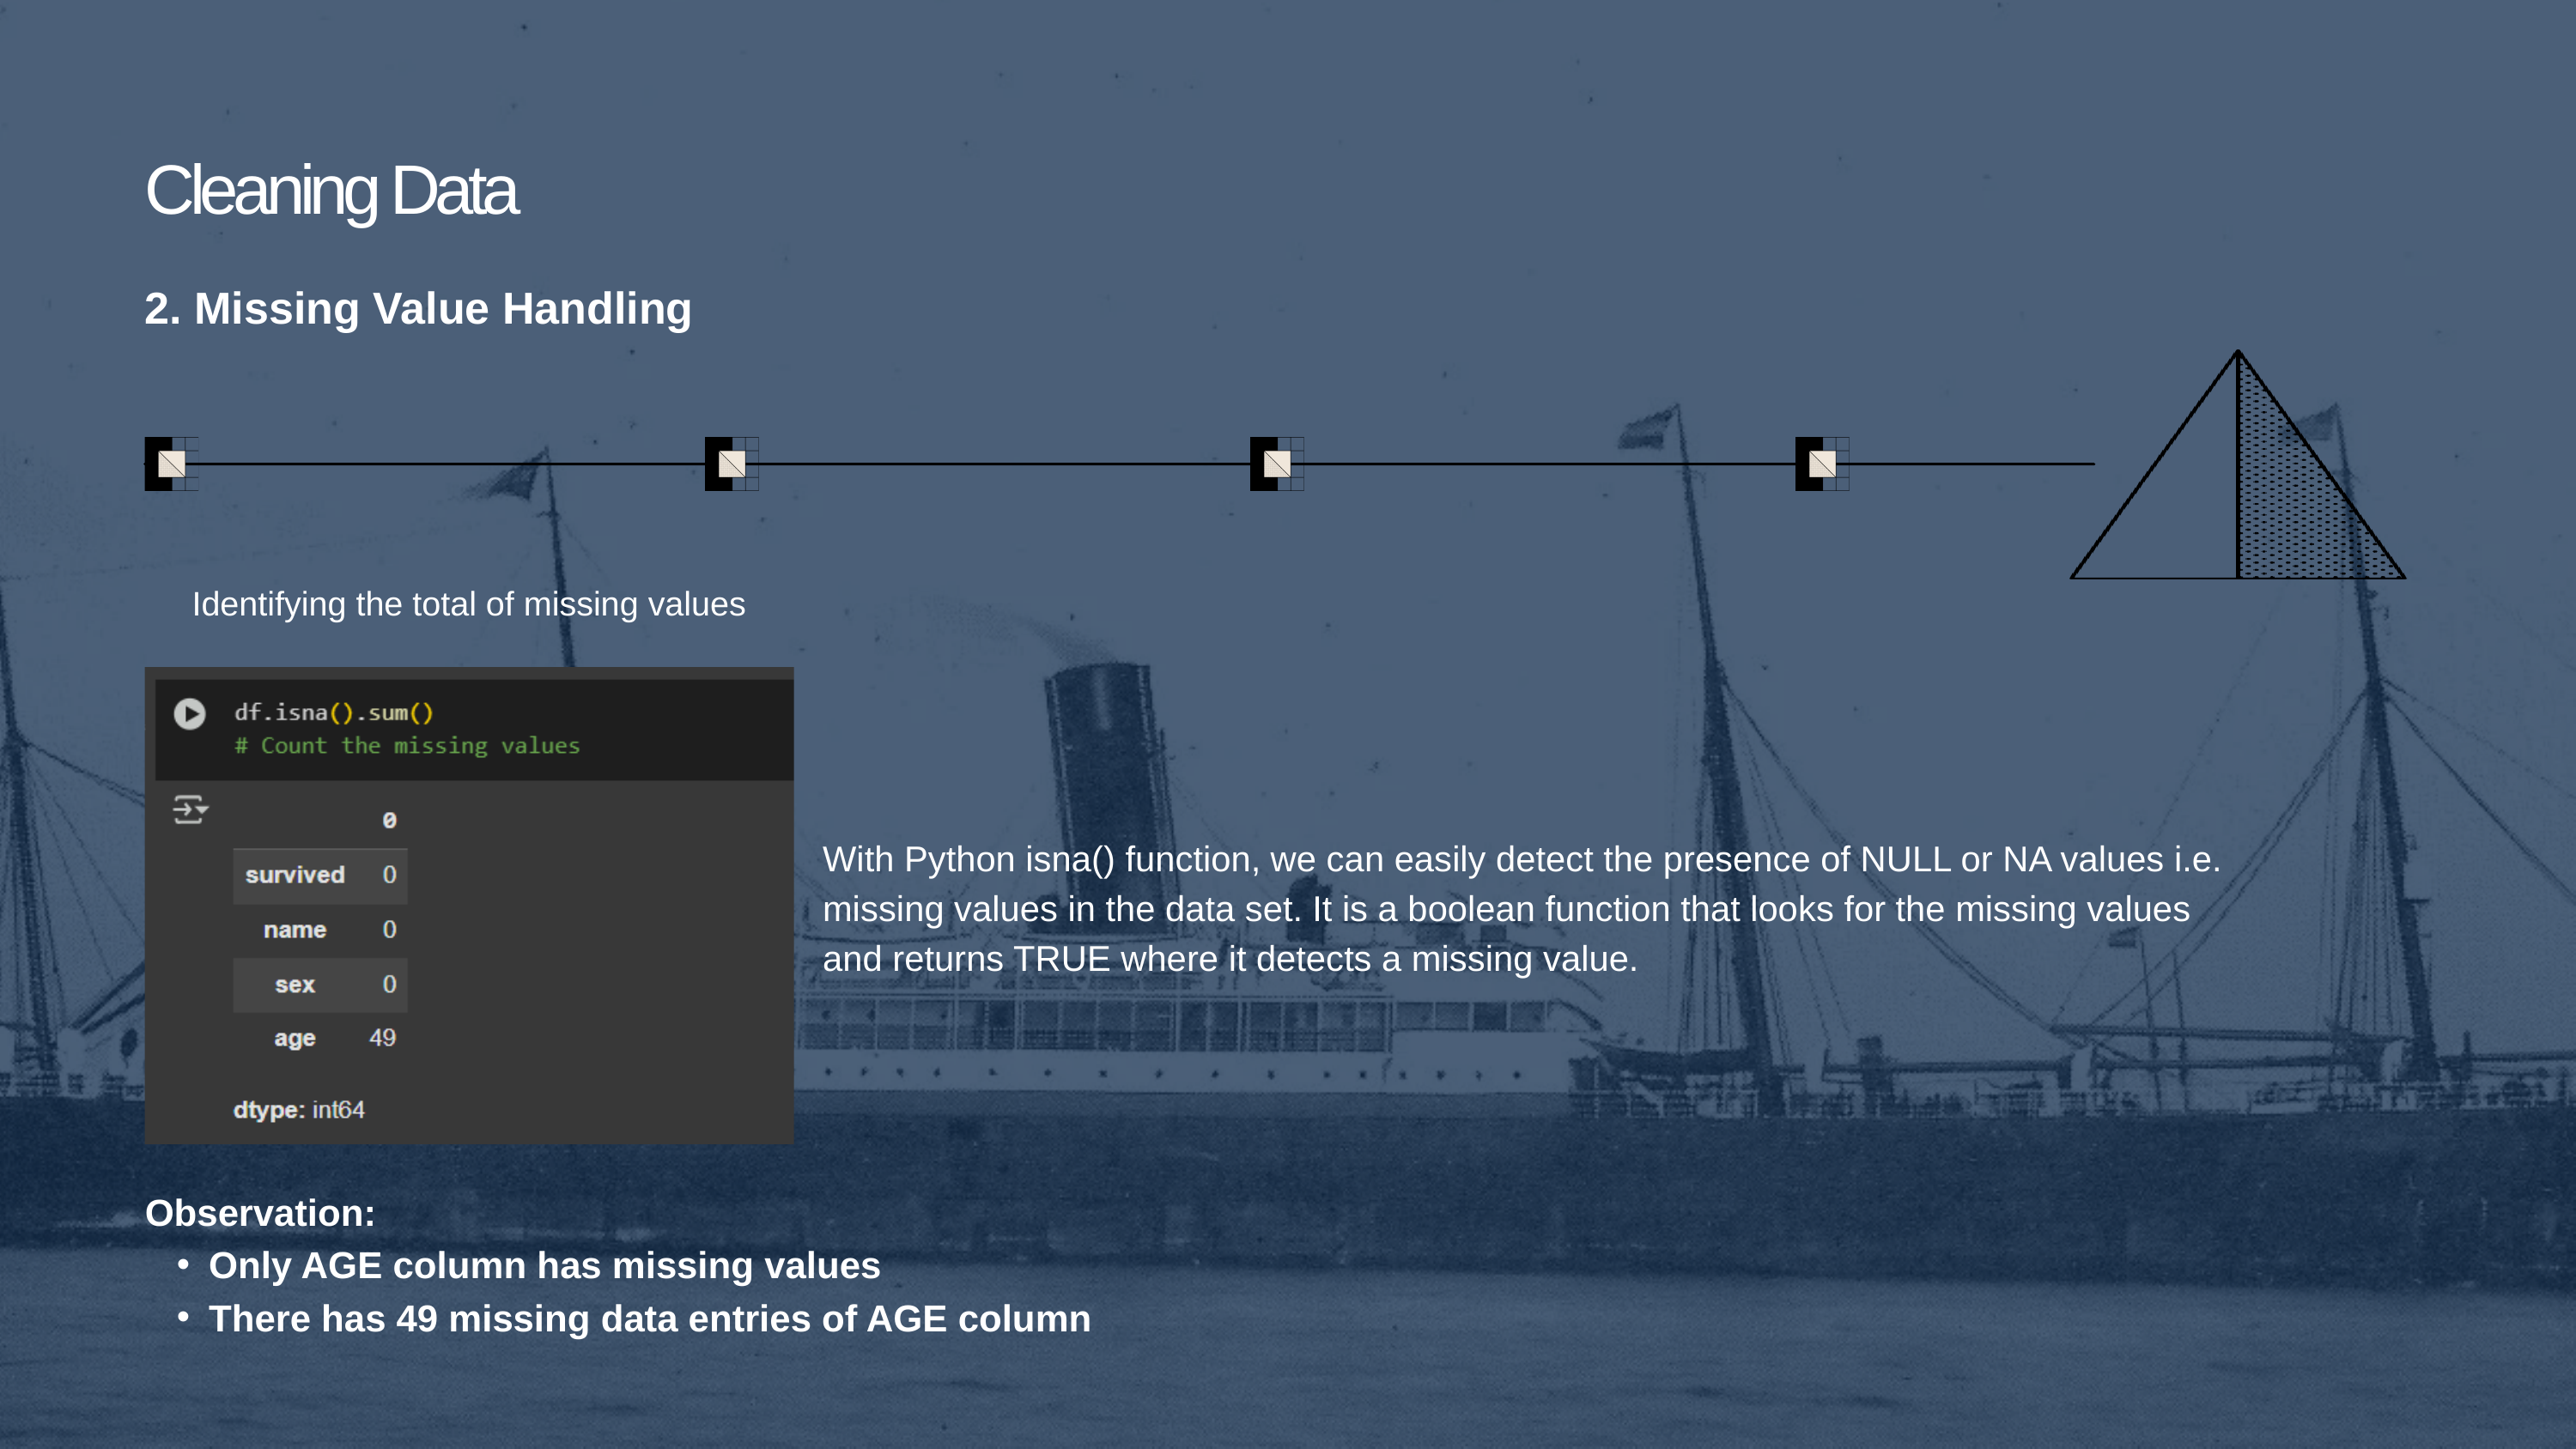

Cleaning Data
2. Missing Value Handling

Identifying the total of missing values

With Python isna() function, we can easily detect the presence of NULL or NA values i.e. missing values in the data set. It is a boolean function that looks for the missing values and returns TRUE where it detects a missing value.
Observation:
Only AGE column has missing values
There has 49 missing data entries of AGE column